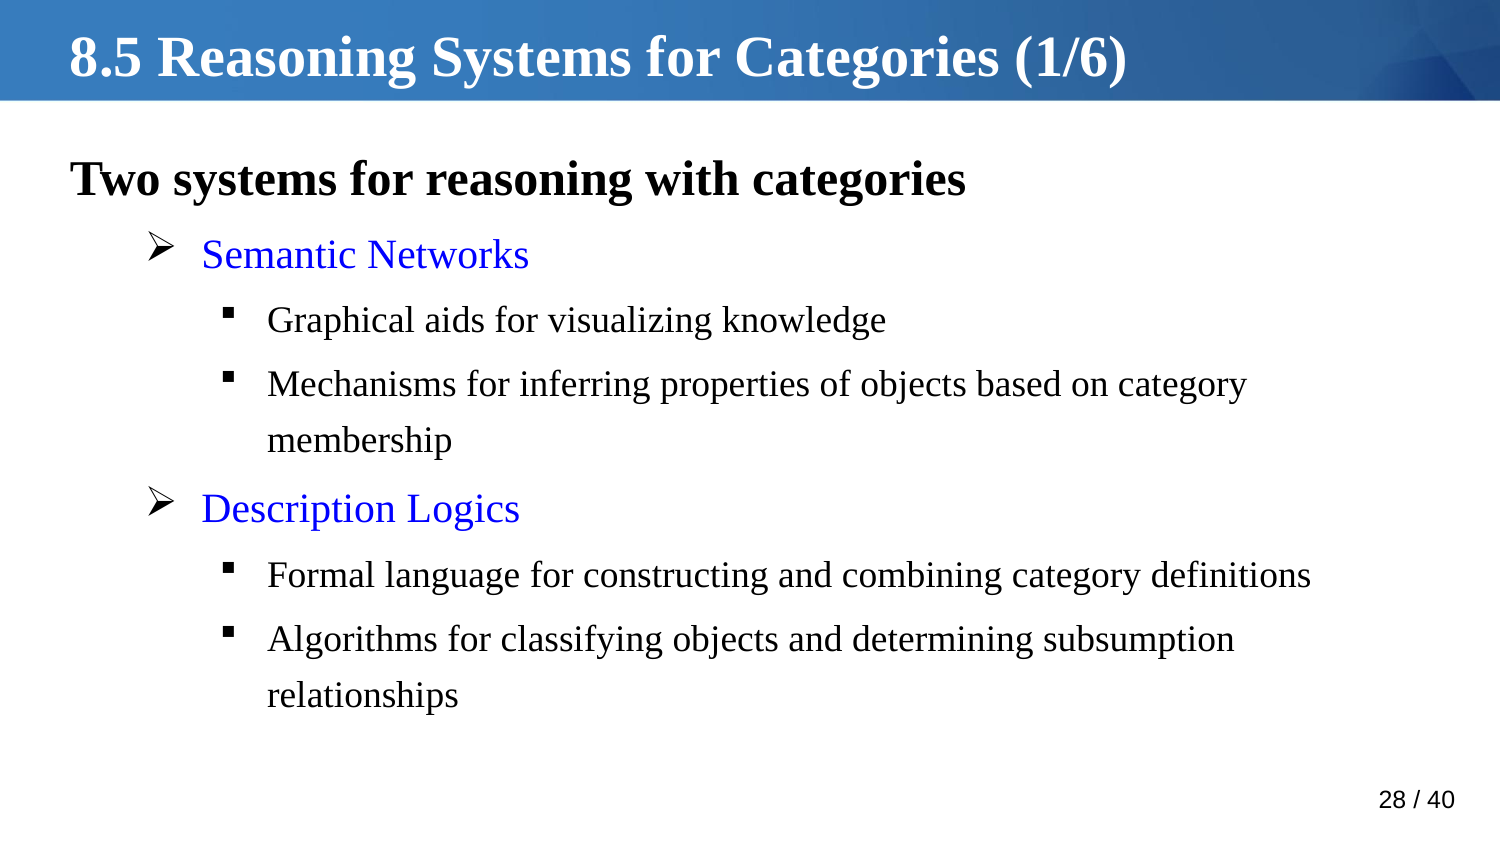

# 8.5 Reasoning Systems for Categories (1/6)

Two systems for reasoning with categories
Semantic Networks
Graphical aids for visualizing knowledge
Mechanisms for inferring properties of objects based on category membership
Description Logics
Formal language for constructing and combining category definitions
Algorithms for classifying objects and determining subsumption relationships